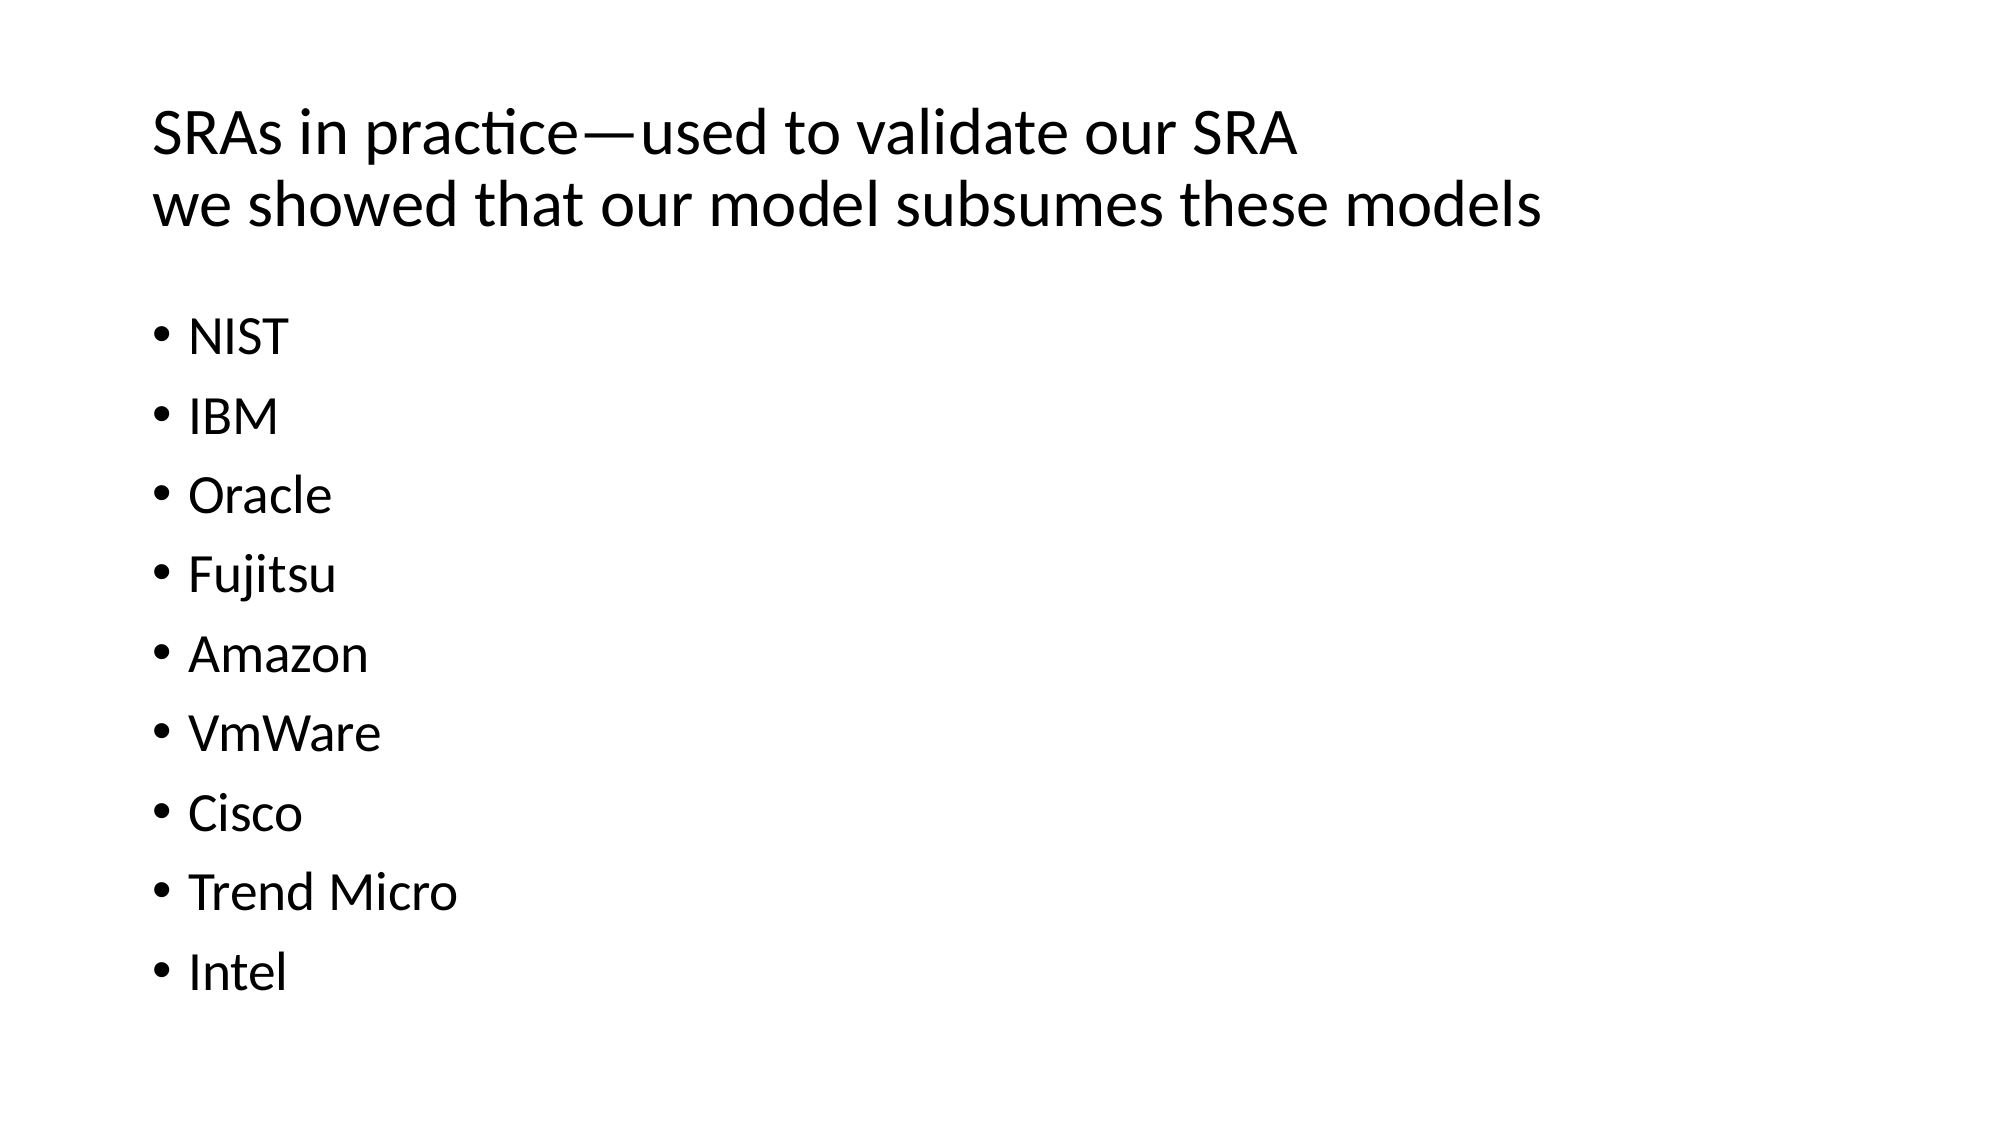

# SRAs in practice—used to validate our SRA we showed that our model subsumes these models
NIST
IBM
Oracle
Fujitsu
Amazon
VmWare
Cisco
Trend Micro
Intel